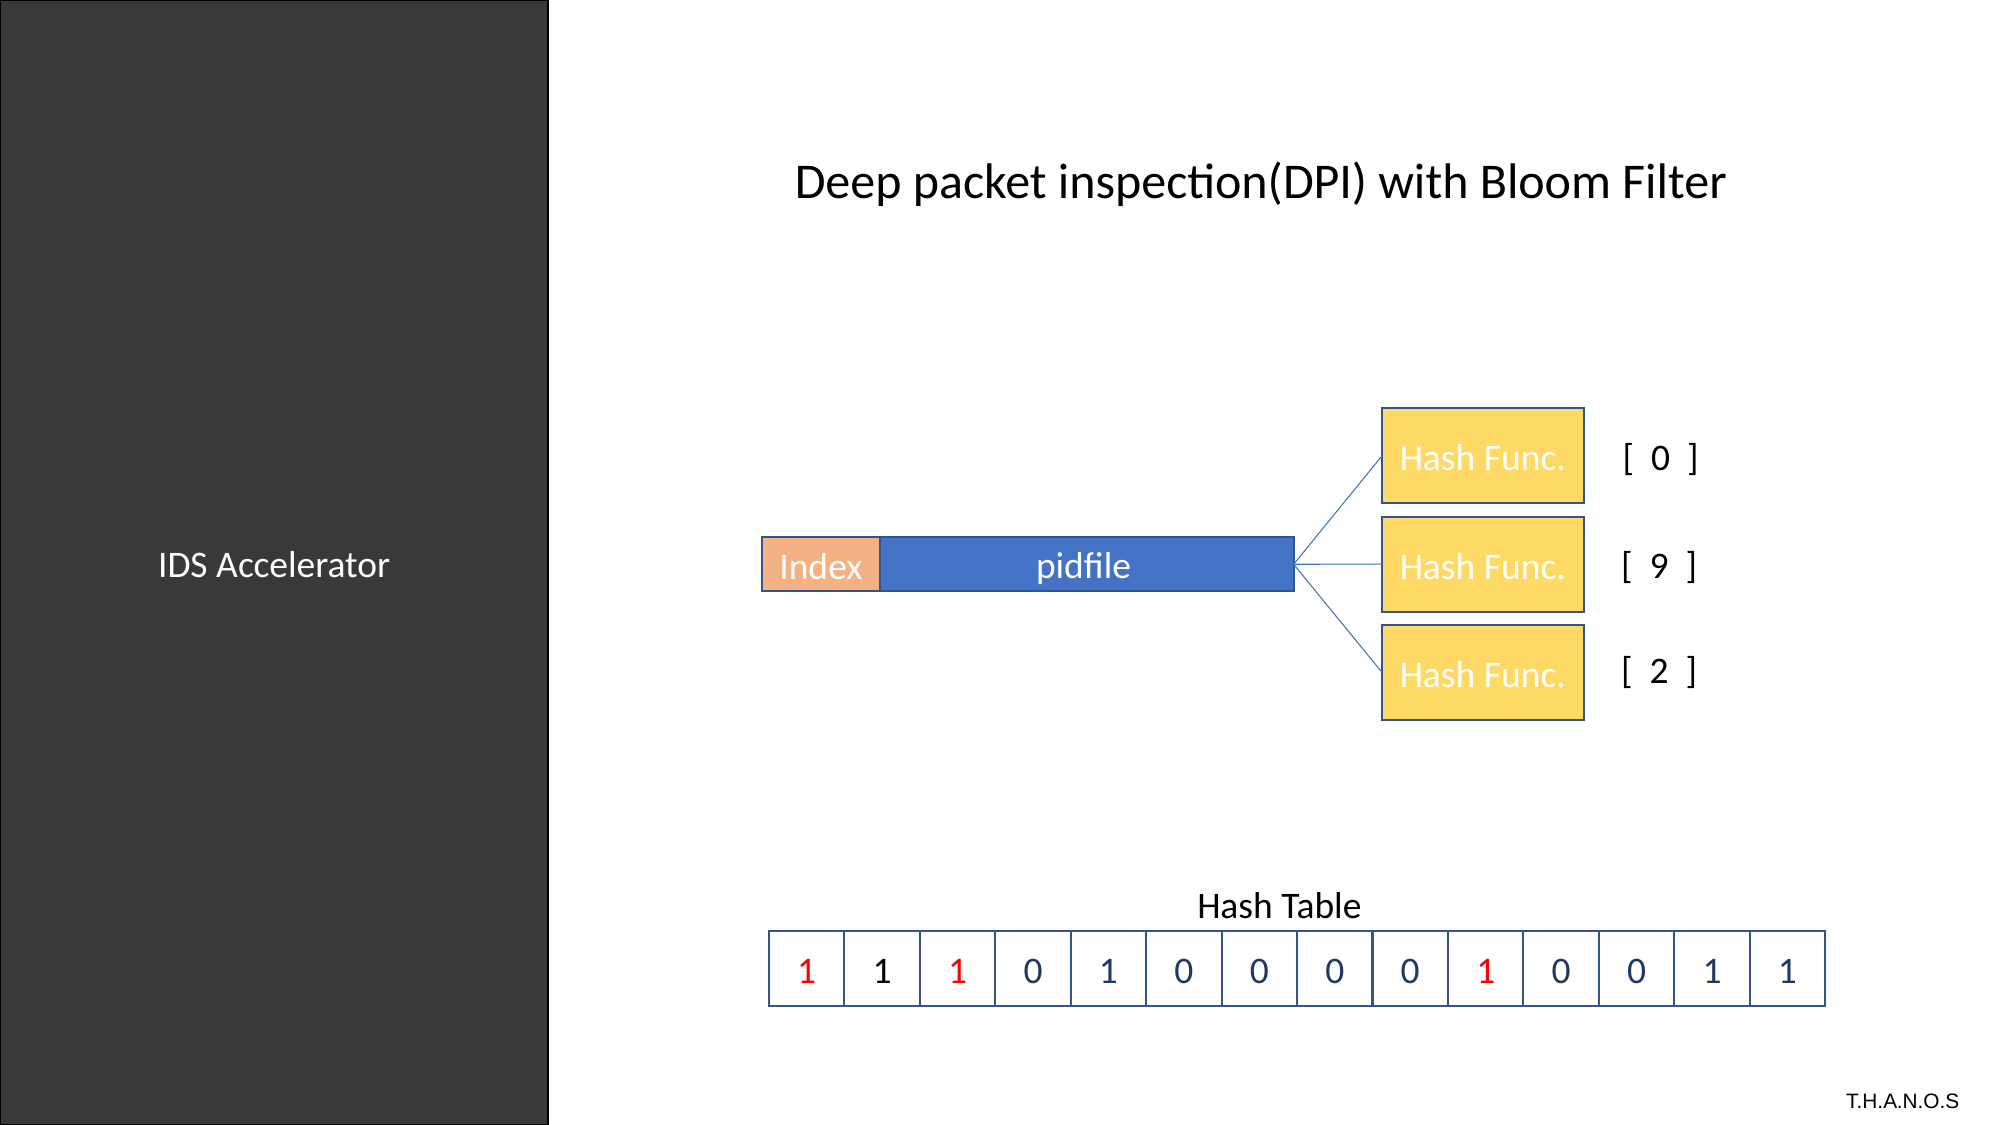

IDS Accelerator

Deep packet inspection(DPI) with Bloom Filter
Hash Func.
[  0  ]
Hash Func.
[  9  ]
pidfile
Index
N Bytes from Payload
Hash Func.
[  2  ]
Hash Table
0
0
1
1
0
1
1
1
0
0
0
1
1
0
# T.H.A.N.O.S